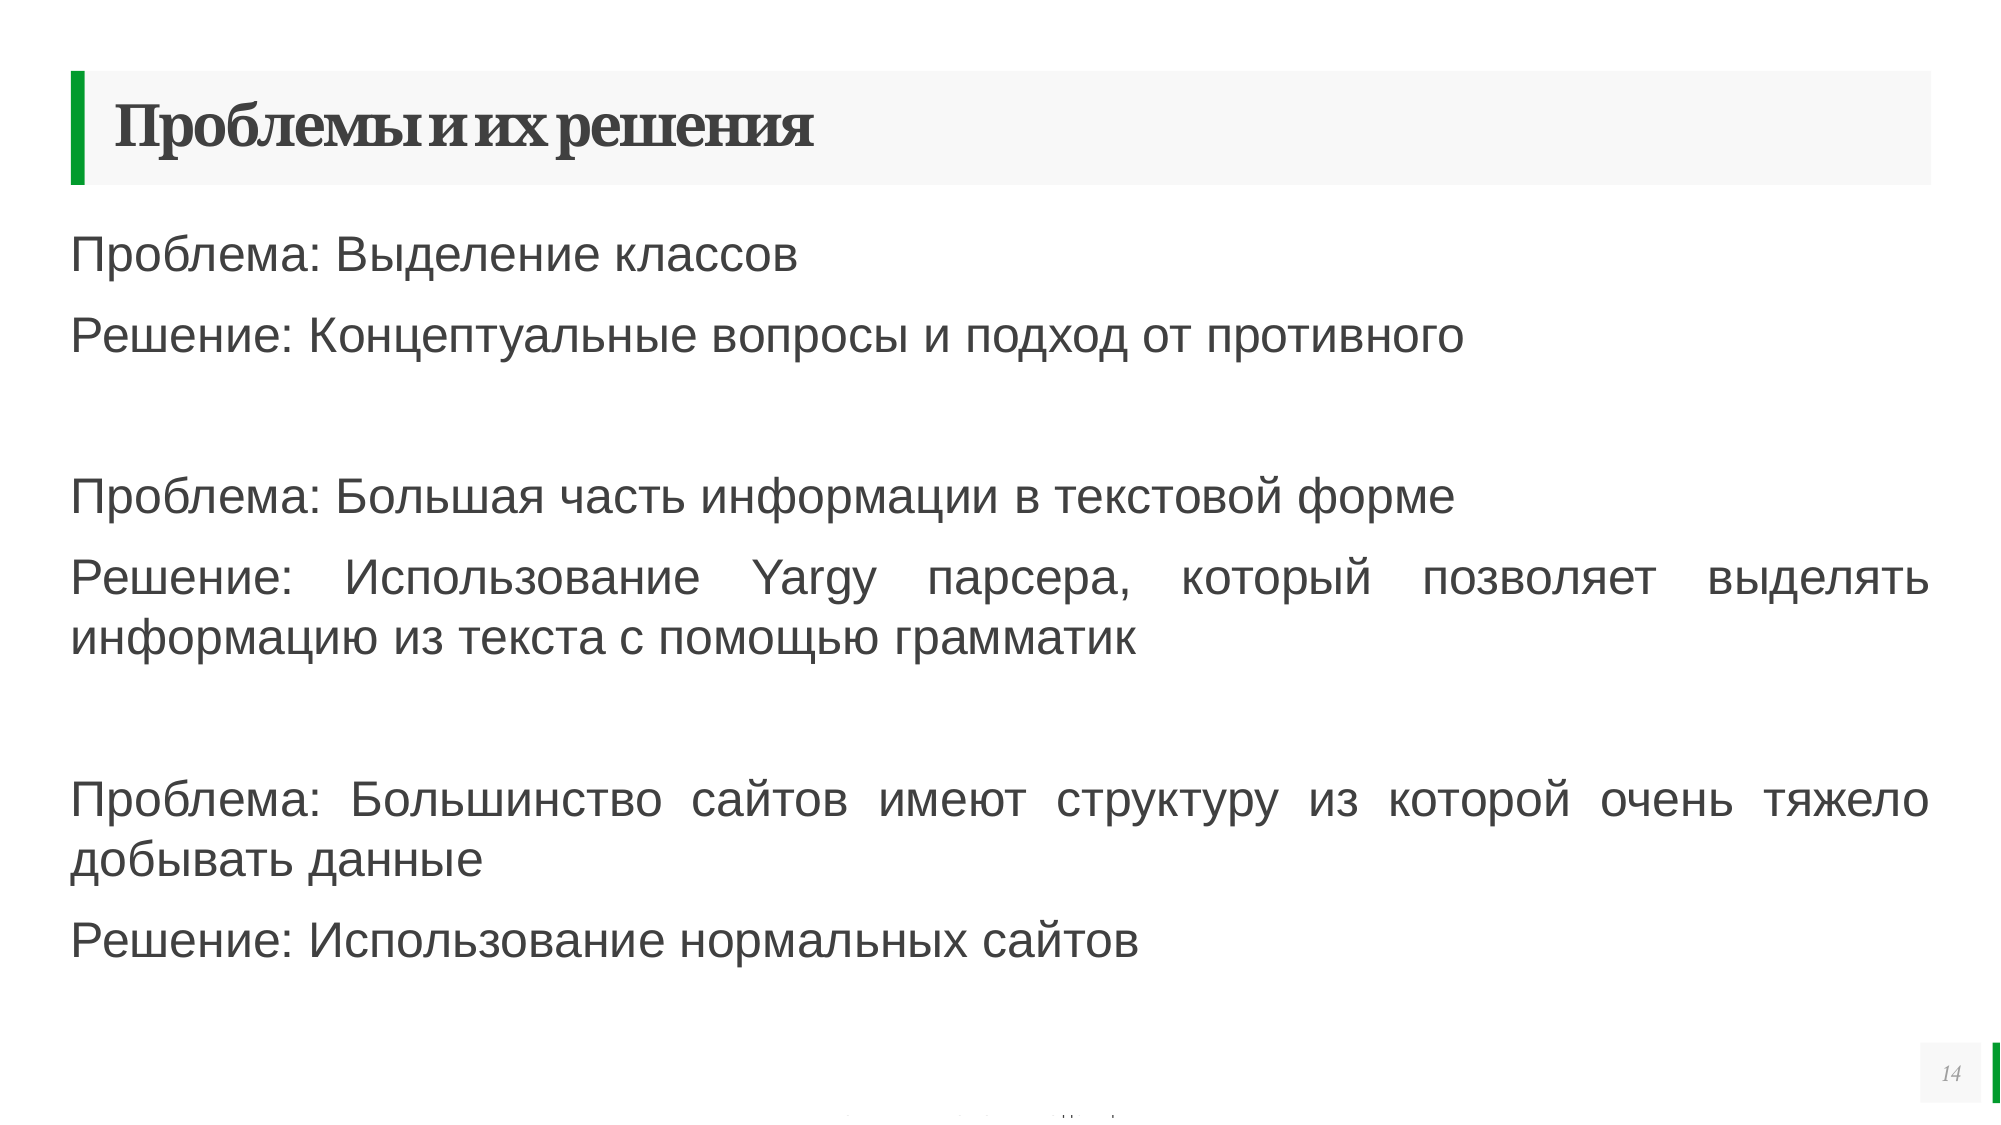

# Проблемы и их решения
Проблема: Выделение классов
Решение: Концептуальные вопросы и подход от противного

Проблема: Большая часть информации в текстовой форме
Решение: Использование Yargy парсера, который позволяет выделять информацию из текста с помощью грамматик

Проблема: Большинство сайтов имеют структуру из которой очень тяжело добывать данные
Решение: Использование нормальных сайтов

14